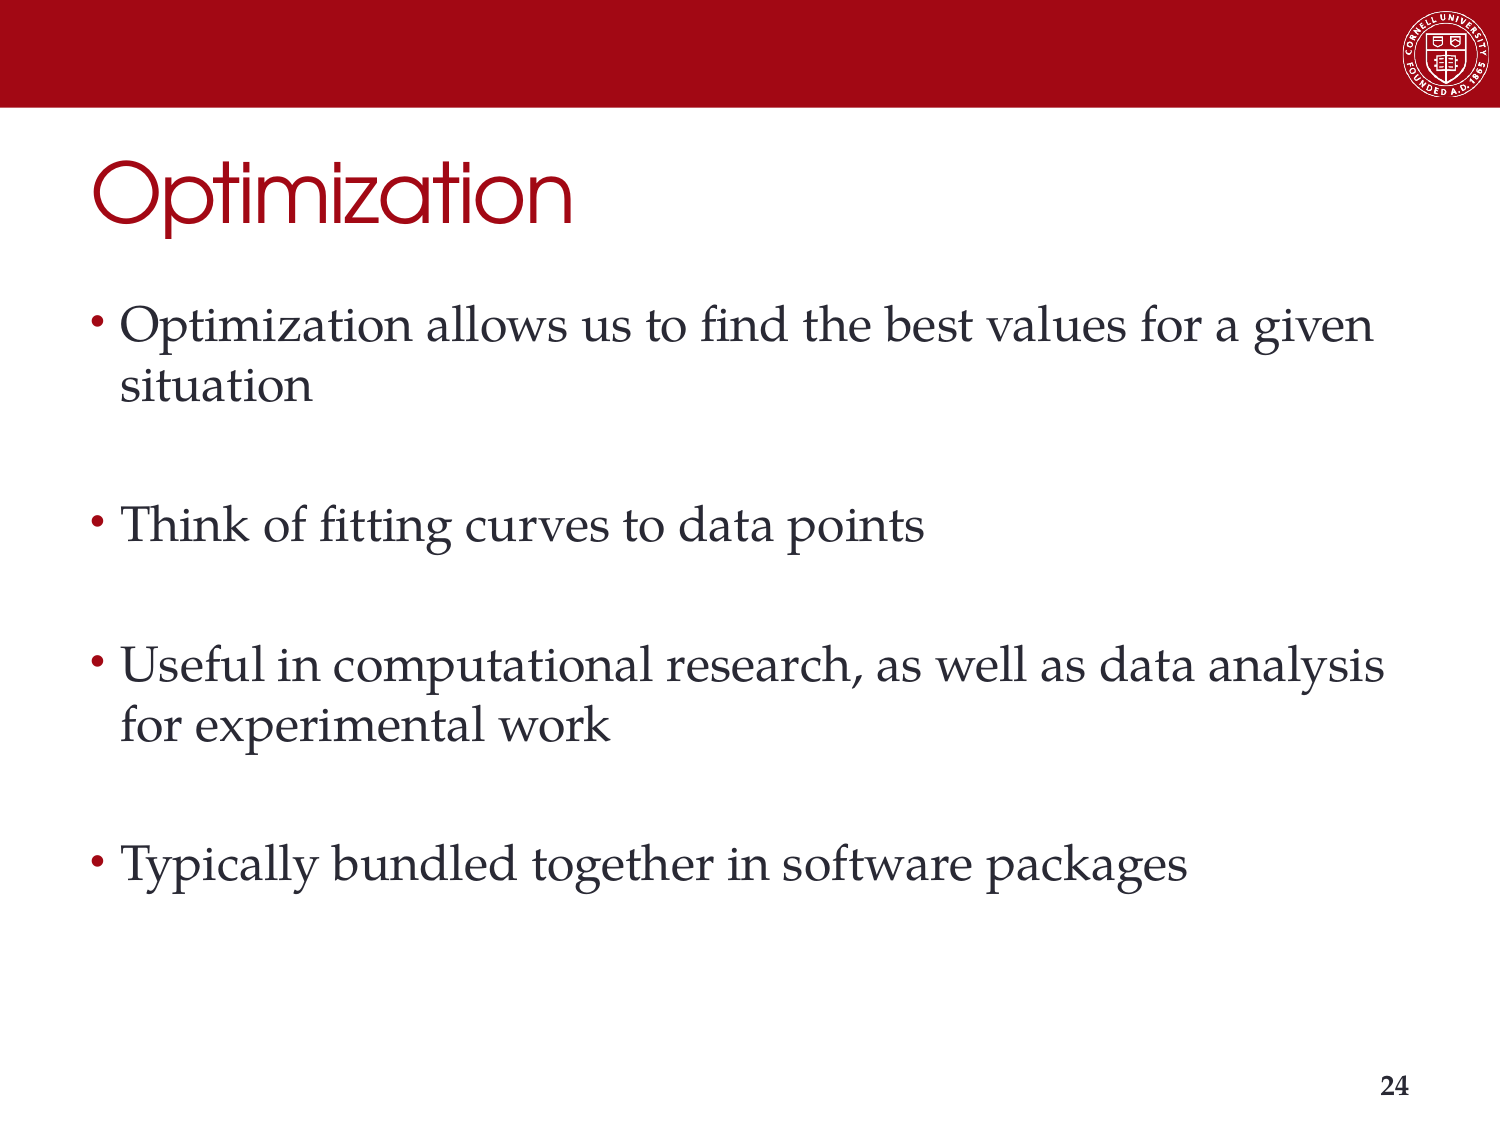

# Optimization
Optimization allows us to find the best values for a given situation

Think of fitting curves to data points

Useful in computational research, as well as data analysis for experimental work

Typically bundled together in software packages

24